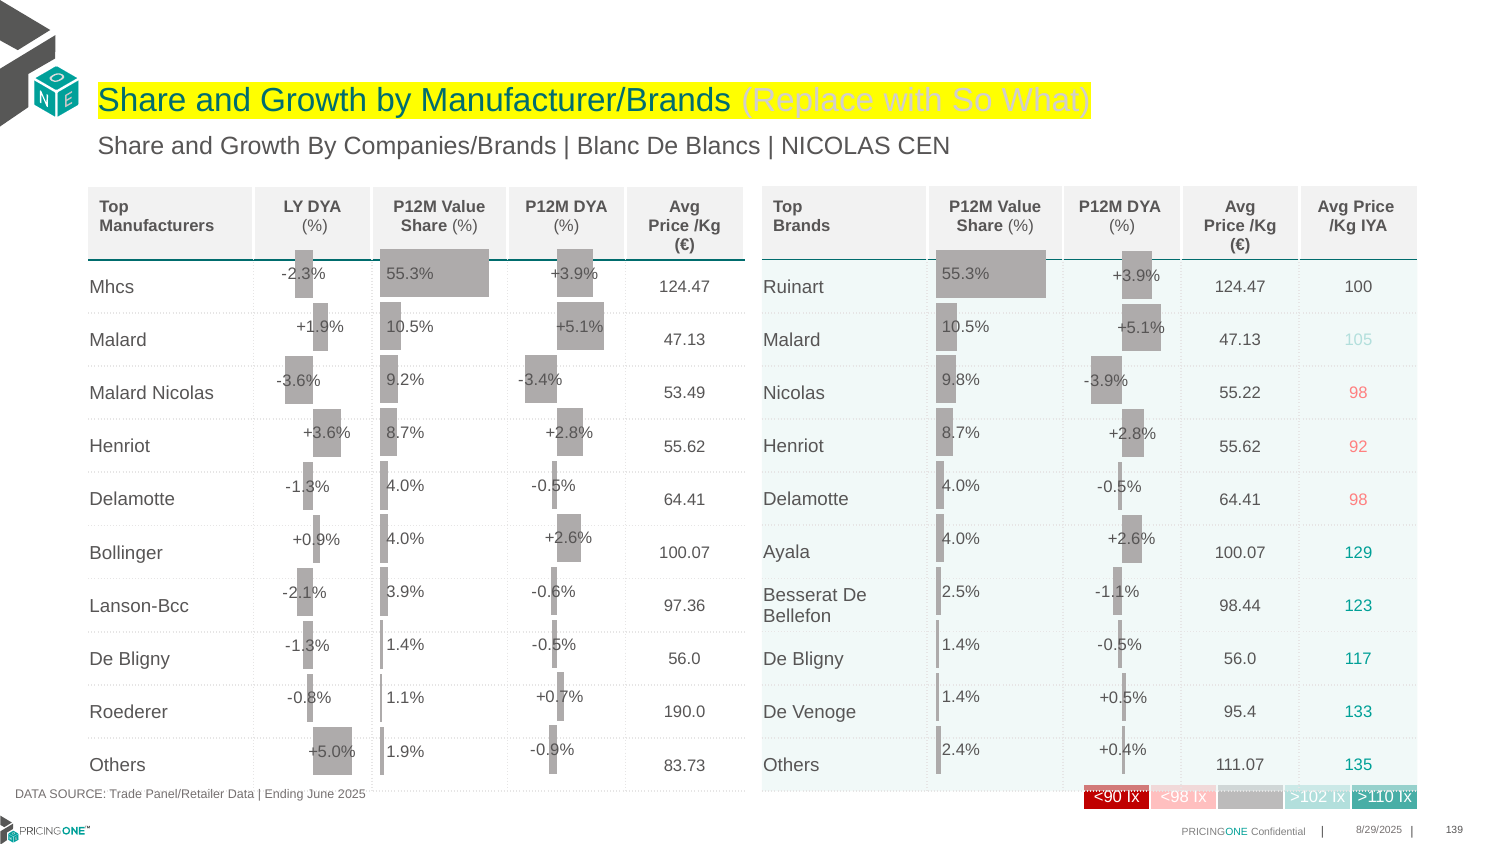

# Share and Growth by Manufacturer/Brands (Replace with So What)

Share and Growth By Companies/Brands | Blanc De Blancs | NICOLAS CEN
| Top Brands | P12M Value Share (%) | P12M DYA (%) | Avg Price /Kg (€) | Avg Price /Kg IYA |
| --- | --- | --- | --- | --- |
| Ruinart |  |  | 124.47 | 100 |
| Malard |  |  | 47.13 | 105 |
| Nicolas |  |  | 55.22 | 98 |
| Henriot |  |  | 55.62 | 92 |
| Delamotte |  |  | 64.41 | 98 |
| Ayala |  |  | 100.07 | 129 |
| Besserat De Bellefon |  |  | 98.44 | 123 |
| De Bligny |  |  | 56.0 | 117 |
| De Venoge |  |  | 95.4 | 133 |
| Others |  |  | 111.07 | 135 |
| Top Manufacturers | LY DYA (%) | P12M Value Share (%) | P12M DYA (%) | Avg Price /Kg (€) |
| --- | --- | --- | --- | --- |
| Mhcs |  |  |  | 124.47 |
| Malard |  |  |  | 47.13 |
| Malard Nicolas |  |  |  | 53.49 |
| Henriot |  |  |  | 55.62 |
| Delamotte |  |  |  | 64.41 |
| Bollinger |  |  |  | 100.07 |
| Lanson-Bcc |  |  |  | 97.36 |
| De Bligny |  |  |  | 56.0 |
| Roederer |  |  |  | 190.0 |
| Others |  |  |  | 83.73 |

### Chart

| Category | Share DYA P12M |
|---|---|
|  | 0.03891180666359628 |

### Chart

| Category | Value Share P12M |
|---|---|
|  | 0.5532246192174849 |

### Chart

| Category | Share DYA LY |
|---|---|
|  | -0.023366693151264384 |

### Chart

| Category | Value Share |
|---|---|
|  | 0.5532246192174849 |

### Chart

| Category | Share DYA |
|---|---|
|  | 0.03891180666359628 |
DATA SOURCE: Trade Panel/Retailer Data | Ending June 2025
| <90 Ix | <98 Ix |  | >102 Ix | >110 Ix |
| --- | --- | --- | --- | --- |

8/29/2025
139